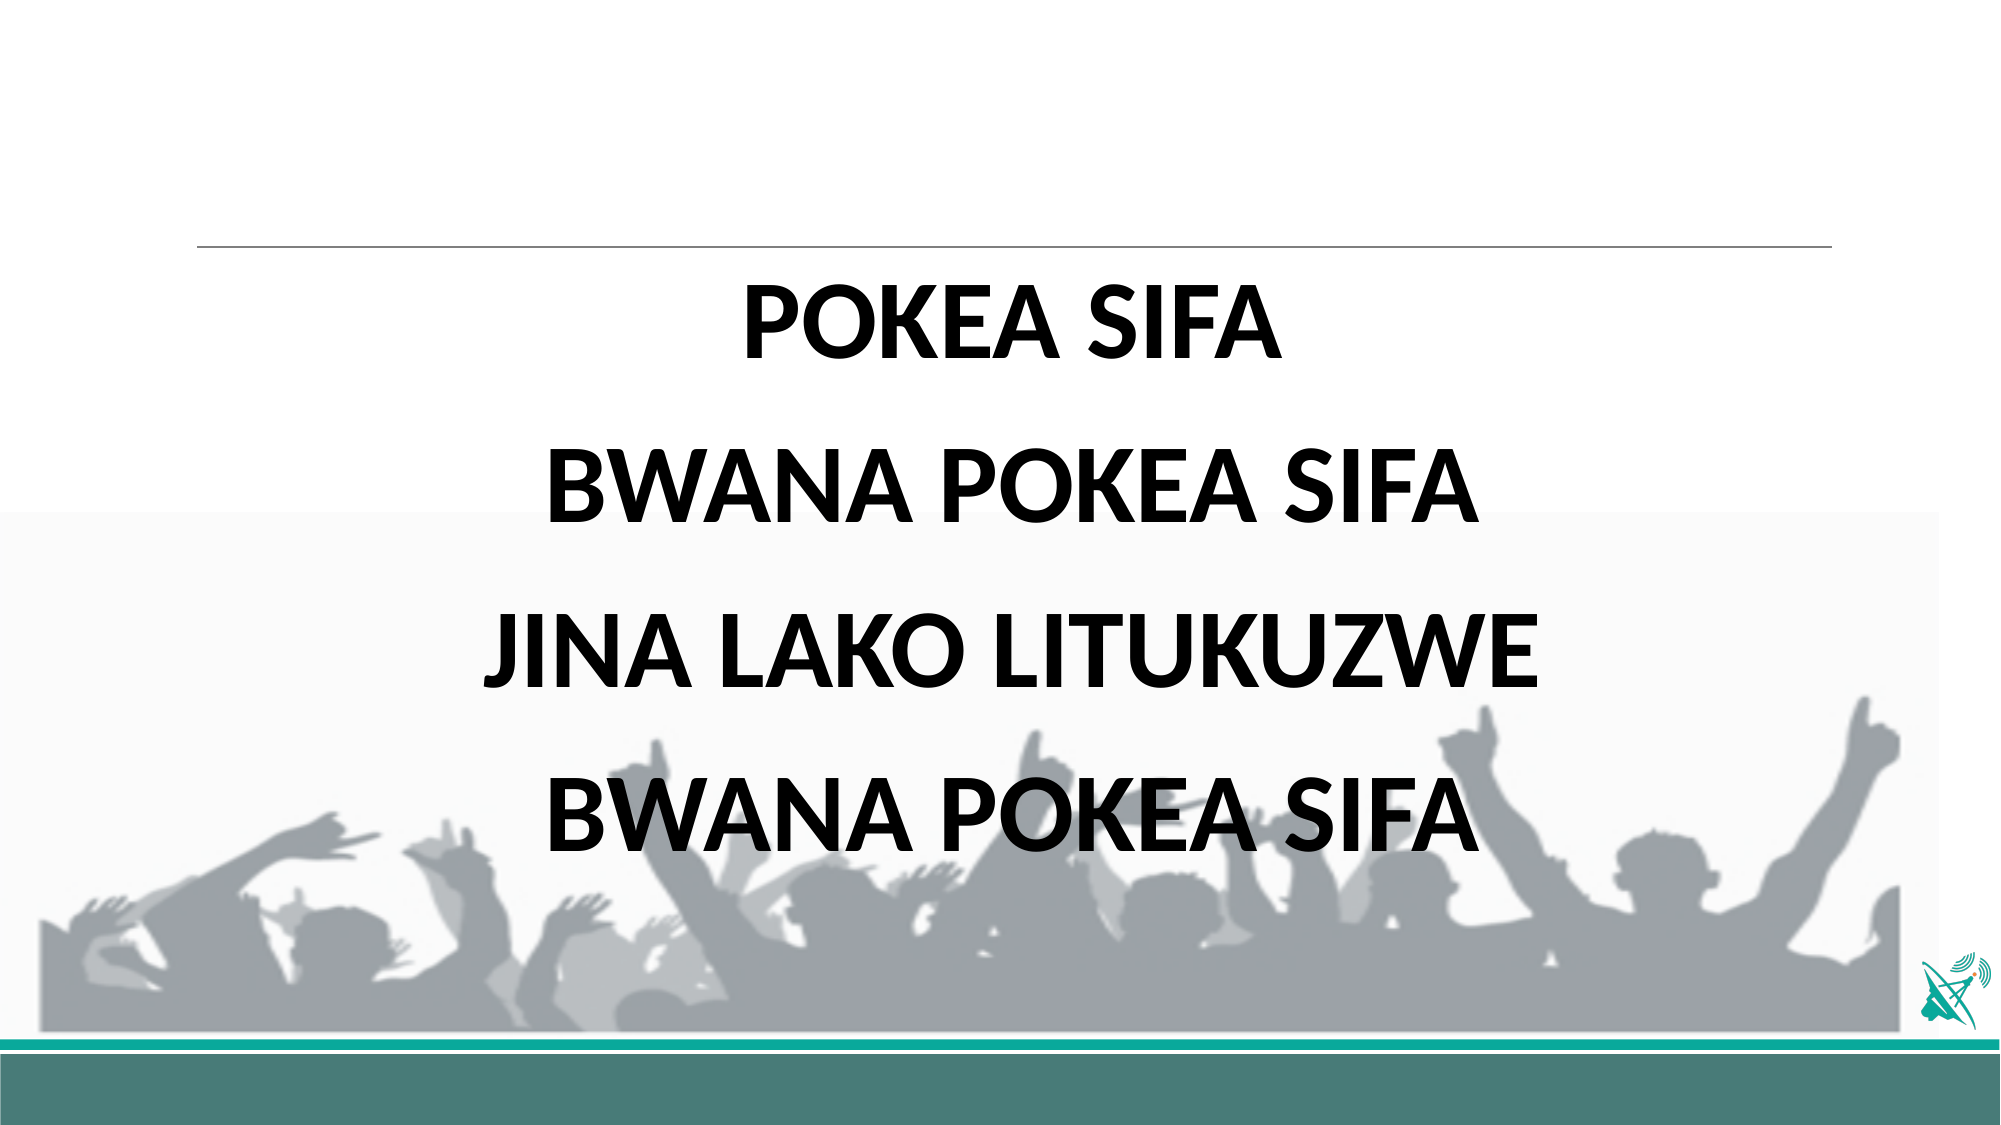

POKEA SIFA
BWANA POKEA SIFA
JINA LAKO LITUKUZWE
BWANA POKEA SIFA